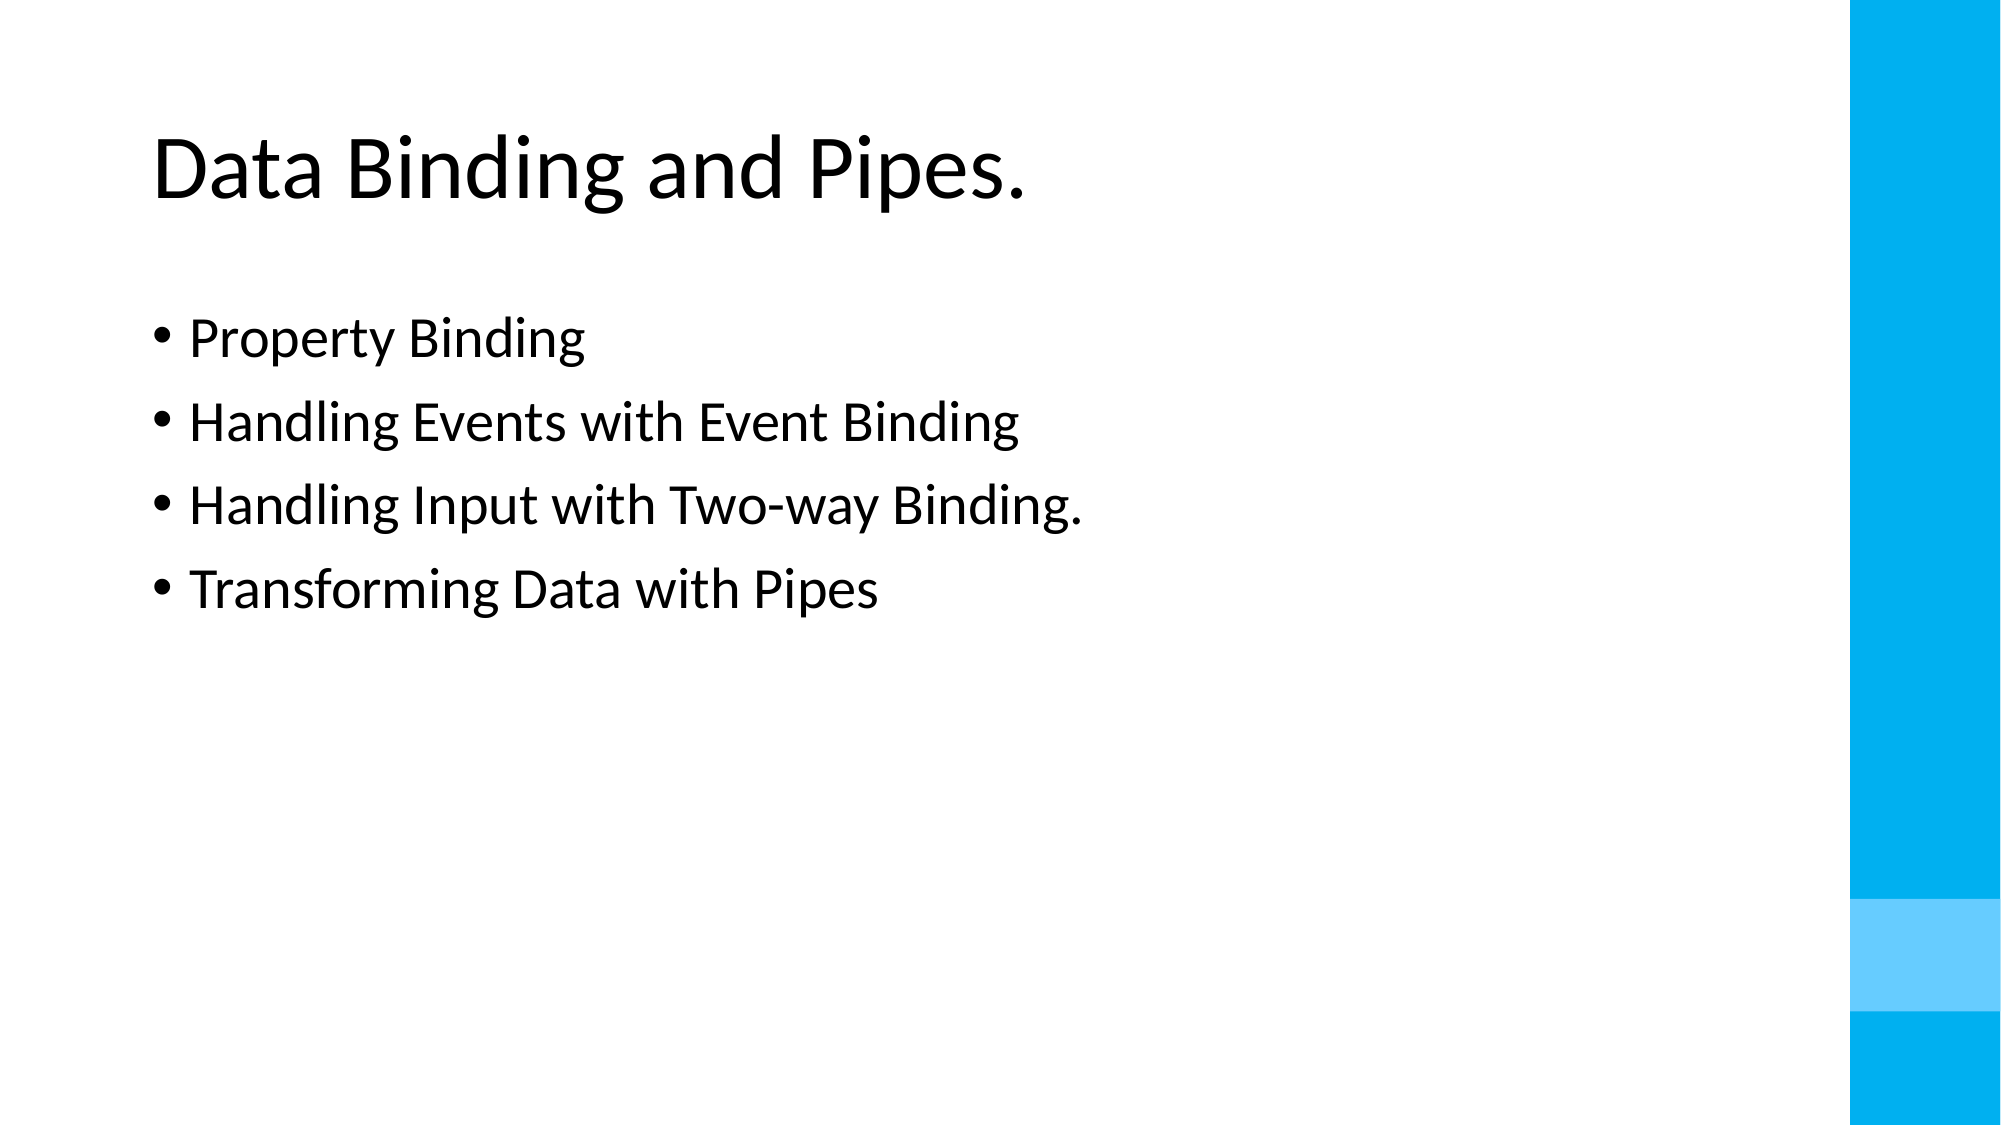

# Data Binding and Pipes.
Property Binding
Handling Events with Event Binding
Handling Input with Two-way Binding.
Transforming Data with Pipes